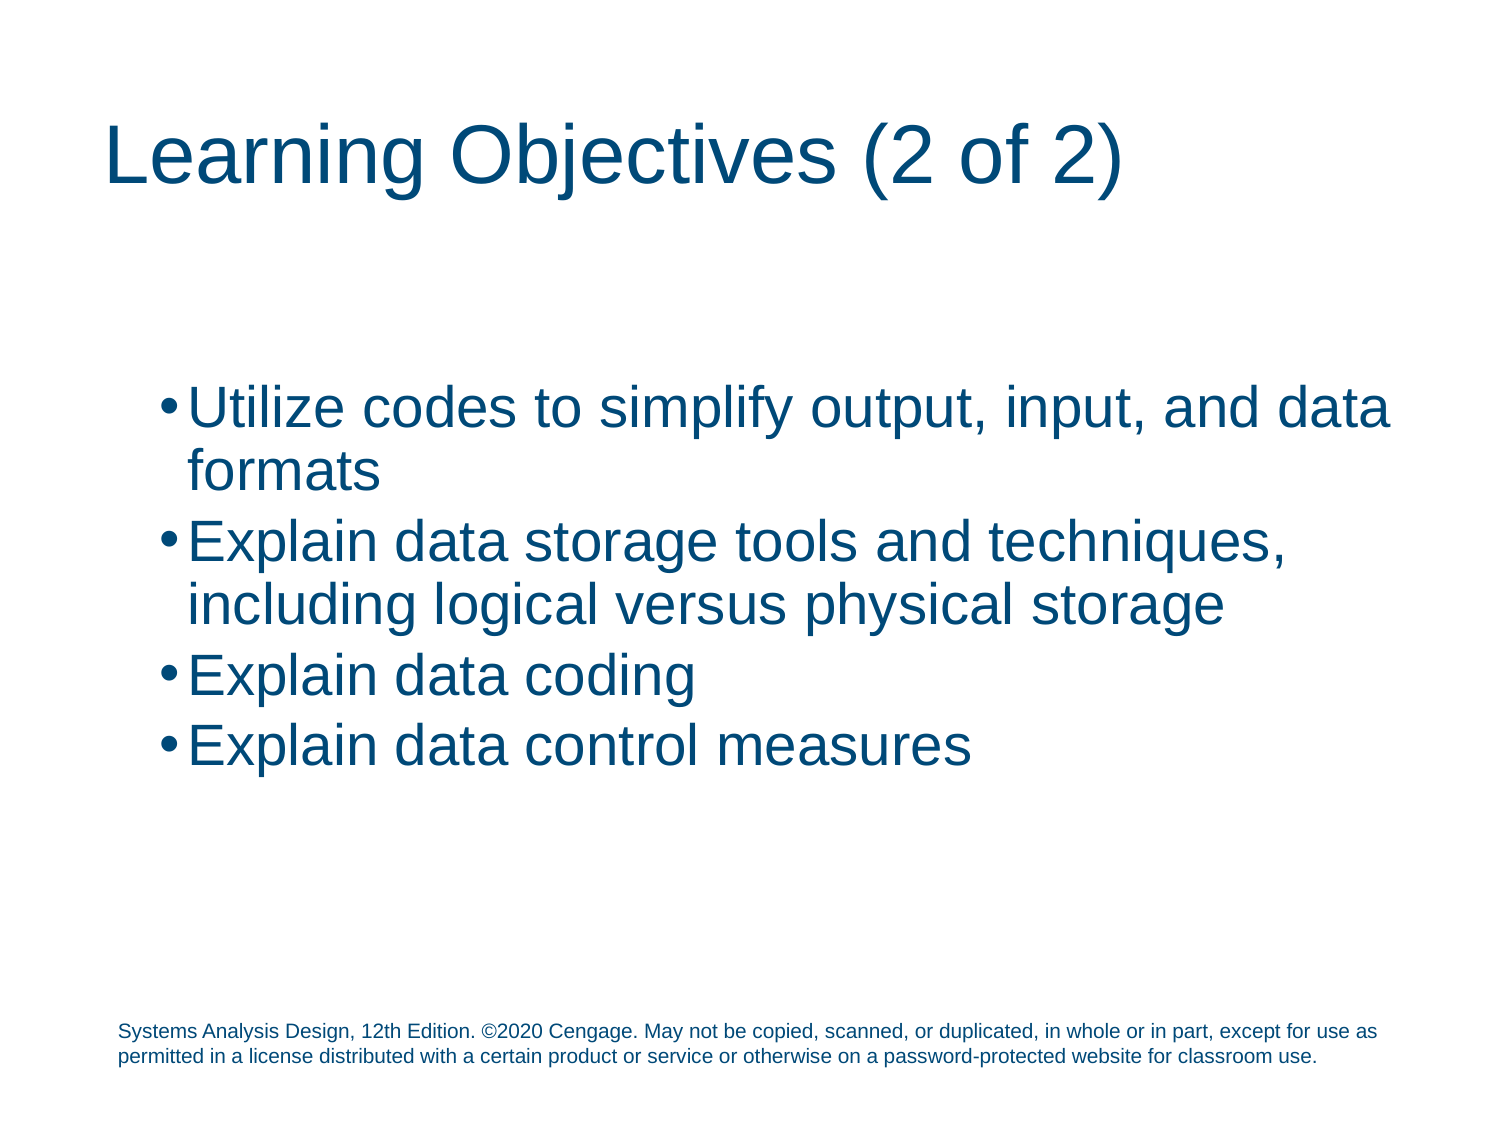

# Learning Objectives (2 of 2)

Utilize codes to simplify output, input, and data formats
Explain data storage tools and techniques, including logical versus physical storage
Explain data coding
Explain data control measures
Systems Analysis Design, 12th Edition. ©2020 Cengage. May not be copied, scanned, or duplicated, in whole or in part, except for use as permitted in a license distributed with a certain product or service or otherwise on a password-protected website for classroom use.